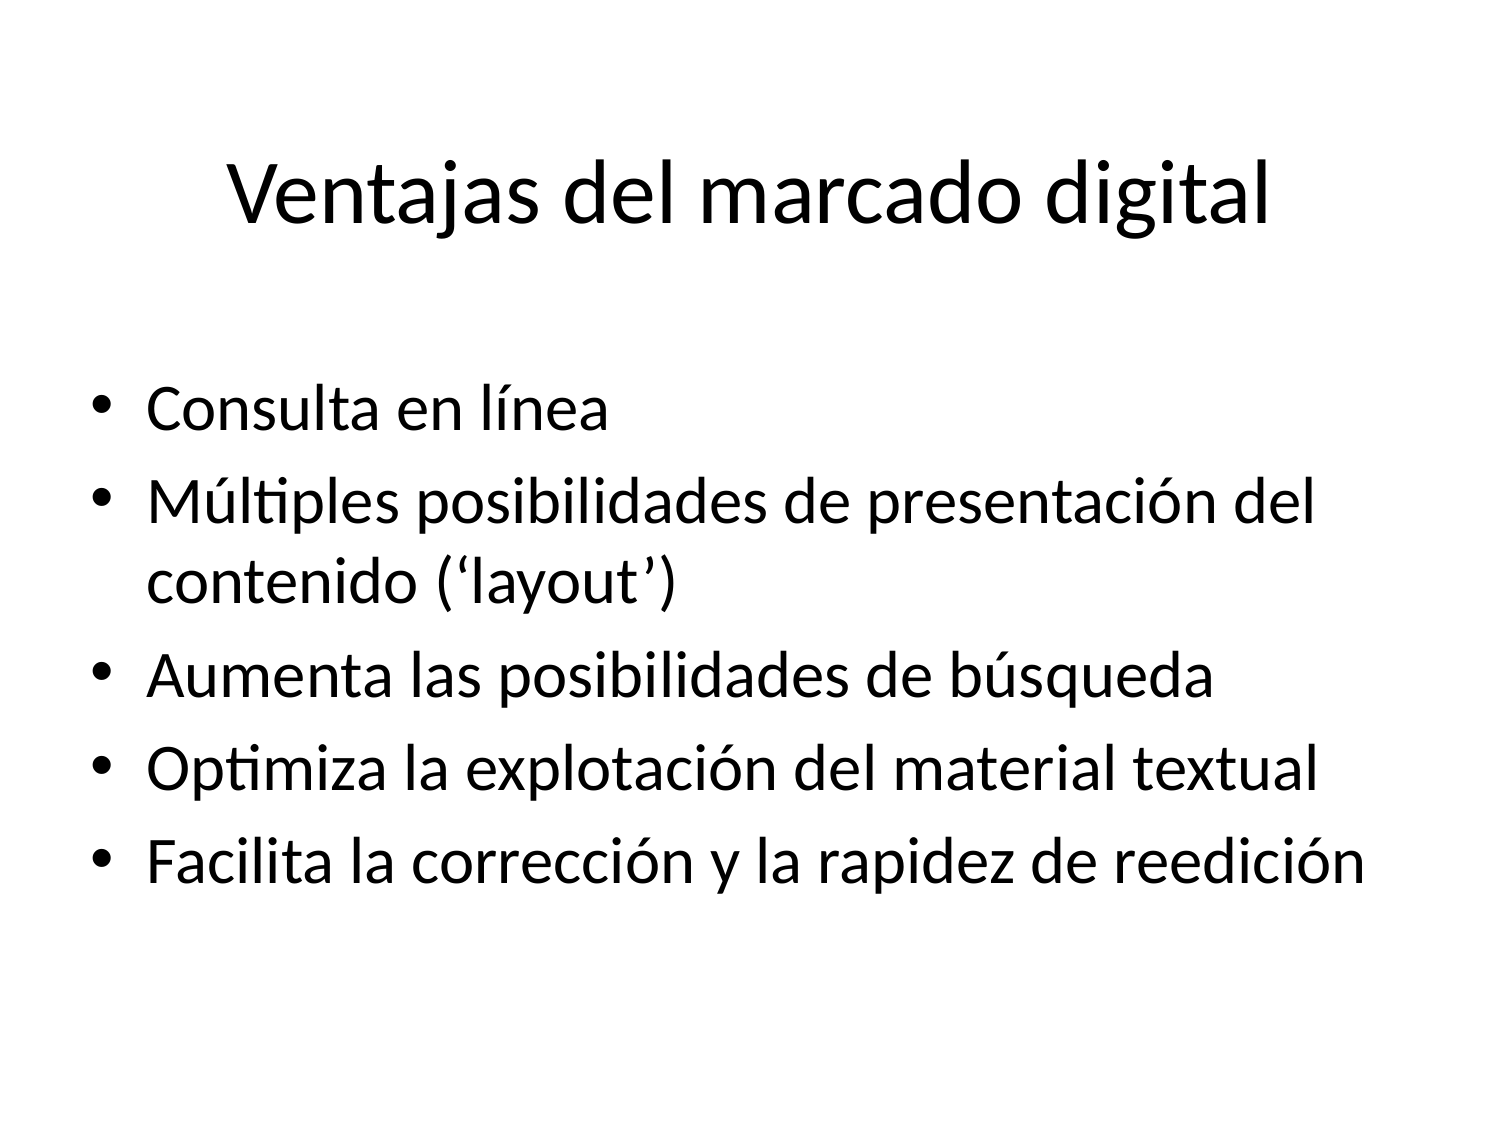

# Ventajas del marcado digital

Consulta en línea
Múltiples posibilidades de presentación del contenido (‘layout’)
Aumenta las posibilidades de búsqueda
Optimiza la explotación del material textual
Facilita la corrección y la rapidez de reedición